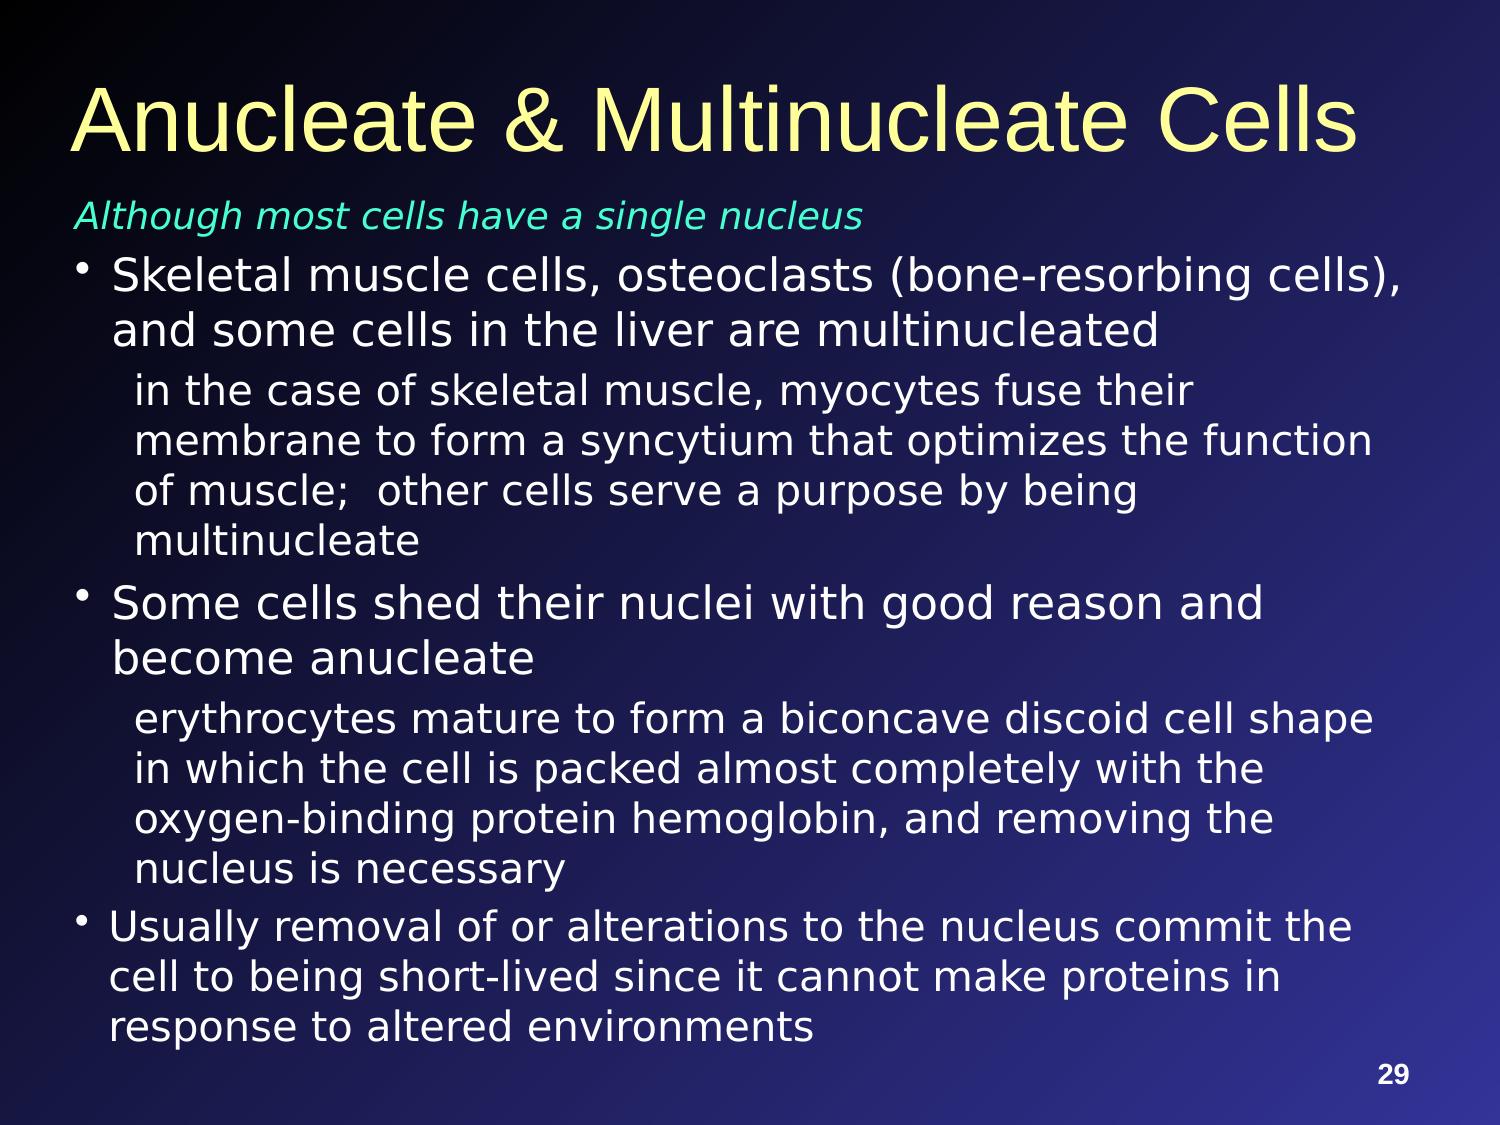

# Anucleate & Multinucleate Cells
Although most cells have a single nucleus
Skeletal muscle cells, osteoclasts (bone-resorbing cells), and some cells in the liver are multinucleated
in the case of skeletal muscle, myocytes fuse their membrane to form a syncytium that optimizes the function of muscle;  other cells serve a purpose by being multinucleate
Some cells shed their nuclei with good reason and become anucleate
erythrocytes mature to form a biconcave discoid cell shape in which the cell is packed almost completely with the oxygen-binding protein hemoglobin, and removing the nucleus is necessary
Usually removal of or alterations to the nucleus commit the cell to being short-lived since it cannot make proteins in response to altered environments
29